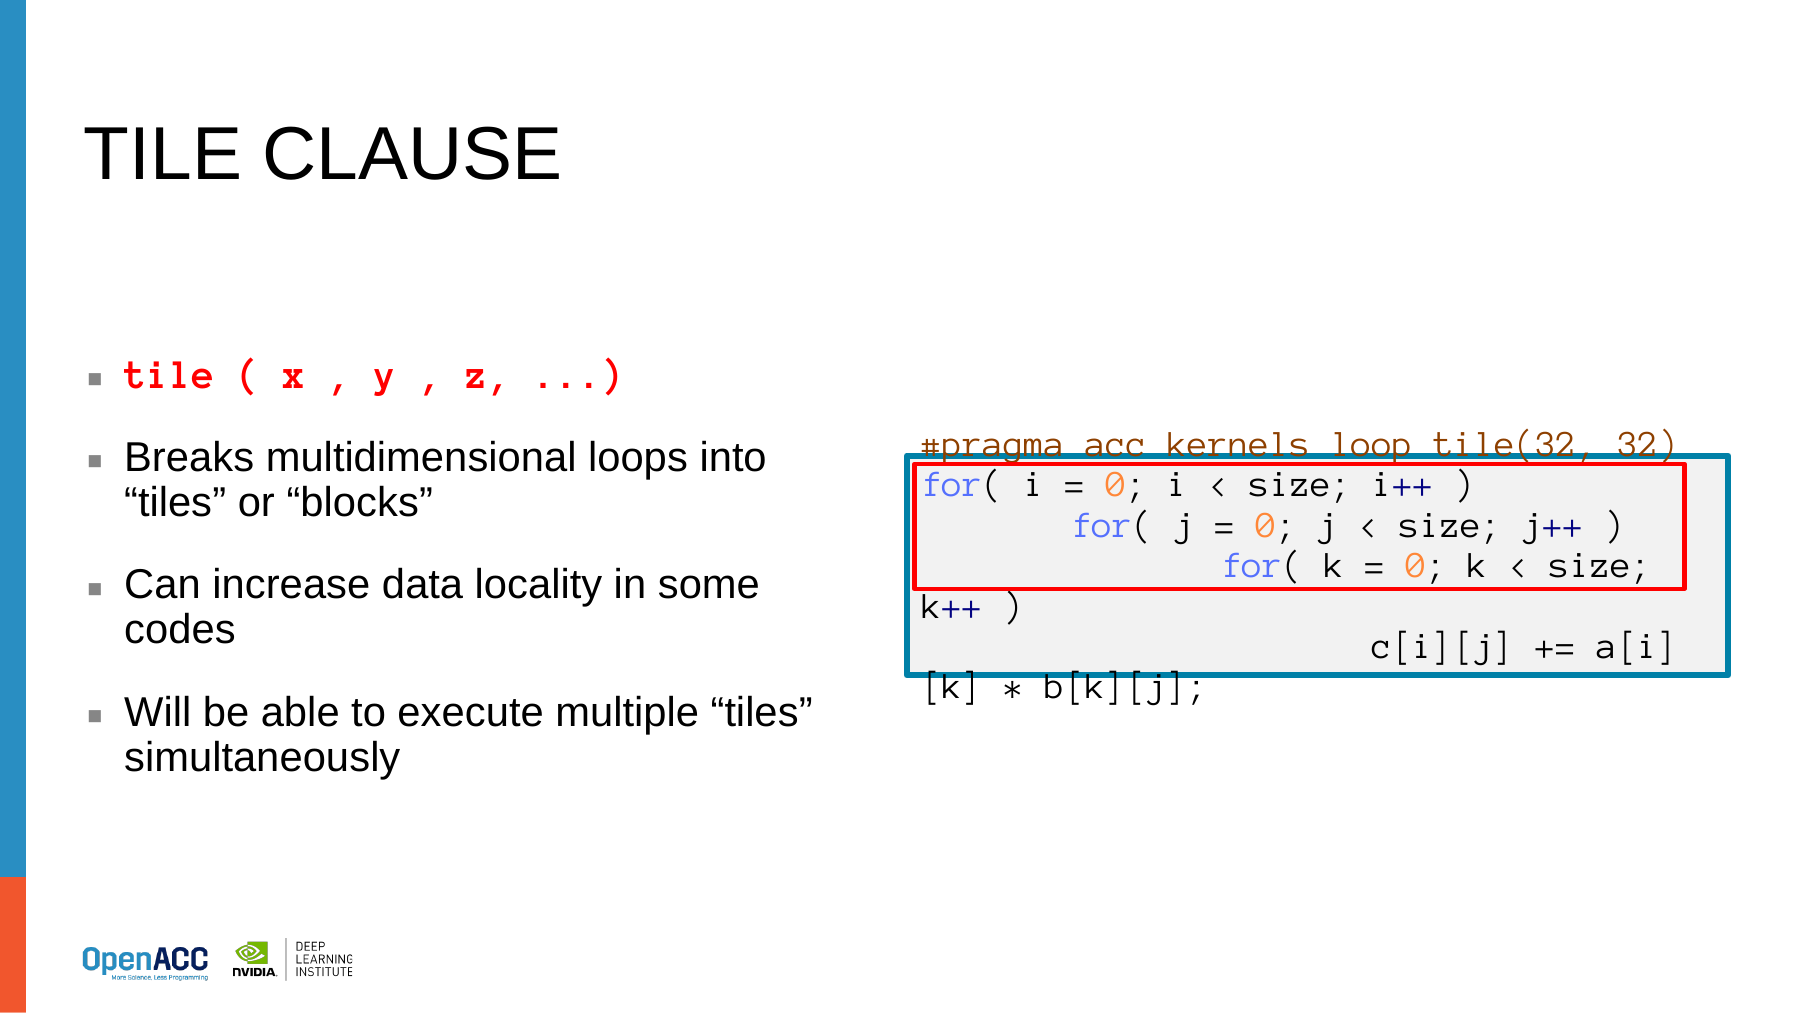

# TILE CLAUSE
tile ( x , y , z, ...)
Breaks multidimensional loops into “tiles” or “blocks”
Can increase data locality in some codes
Will be able to execute multiple “tiles” simultaneously

#pragma acc kernels loop tile(32, 32)
for( i = 0; i < size; i++ )
	for( j = 0; j < size; j++ )
		for( k = 0; k < size; k++ )
			c[i][j] += a[i][k] * b[k][j];